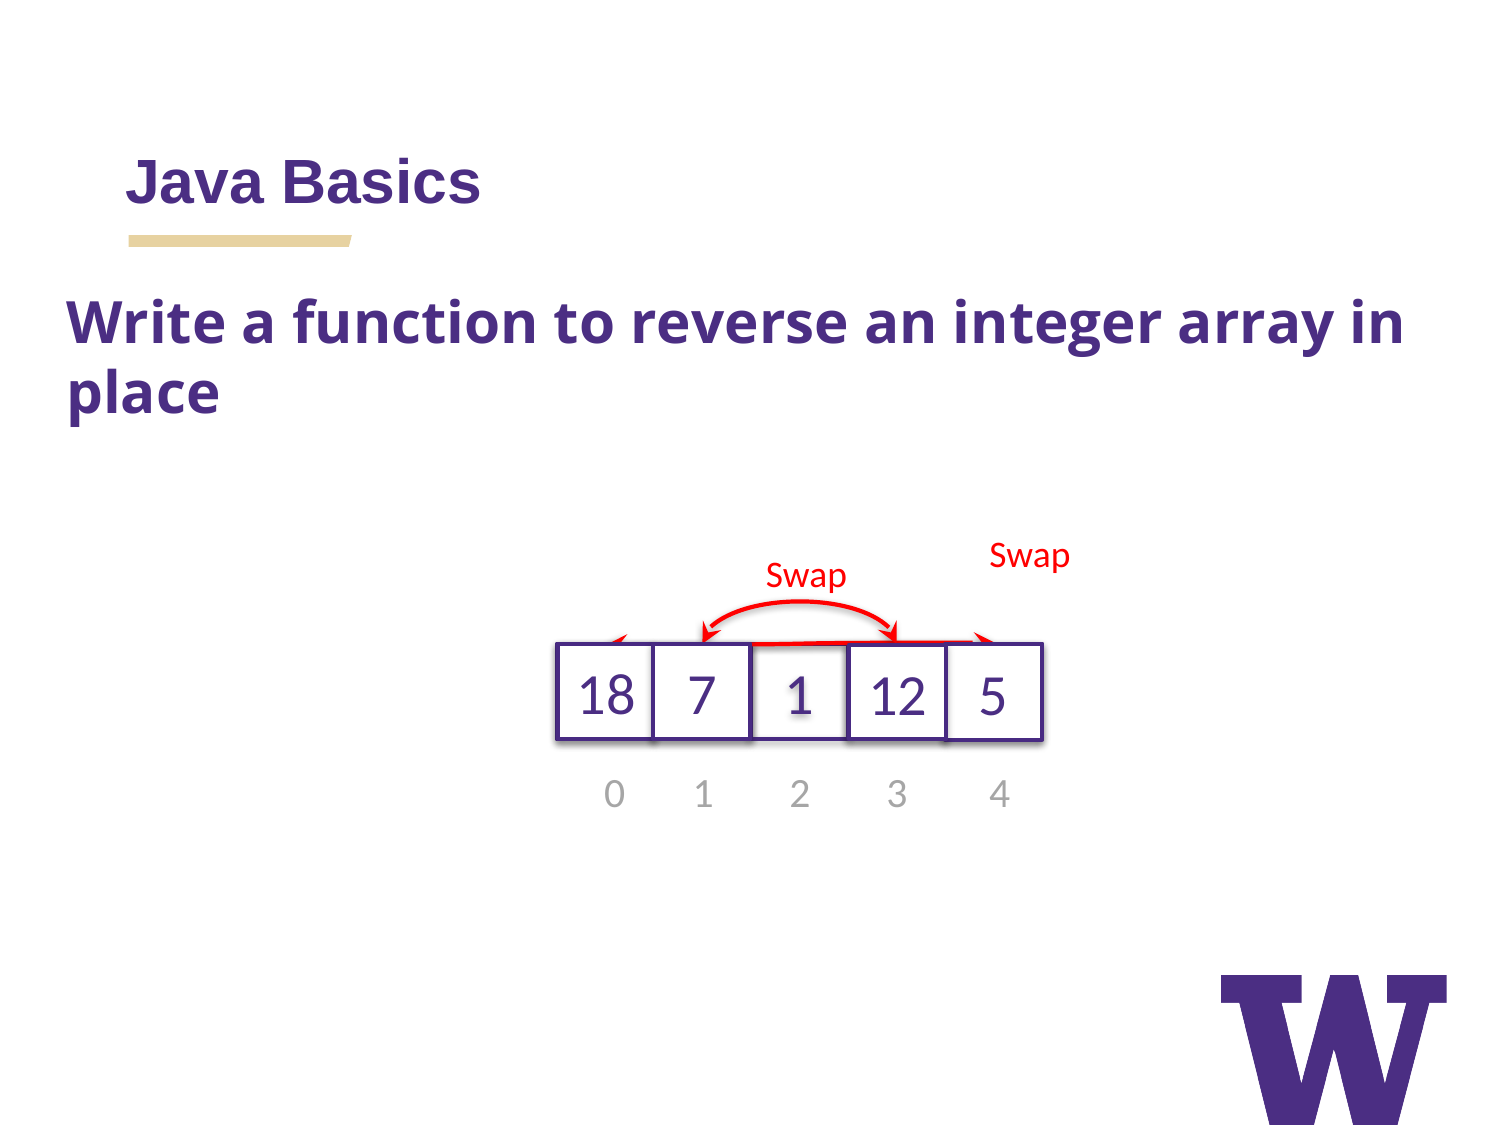

# Java Basics

Write a function to reverse an integer array in place
Swap
Swap
5
12
1
7
18
0
2
3
4
1
18
7
5
12